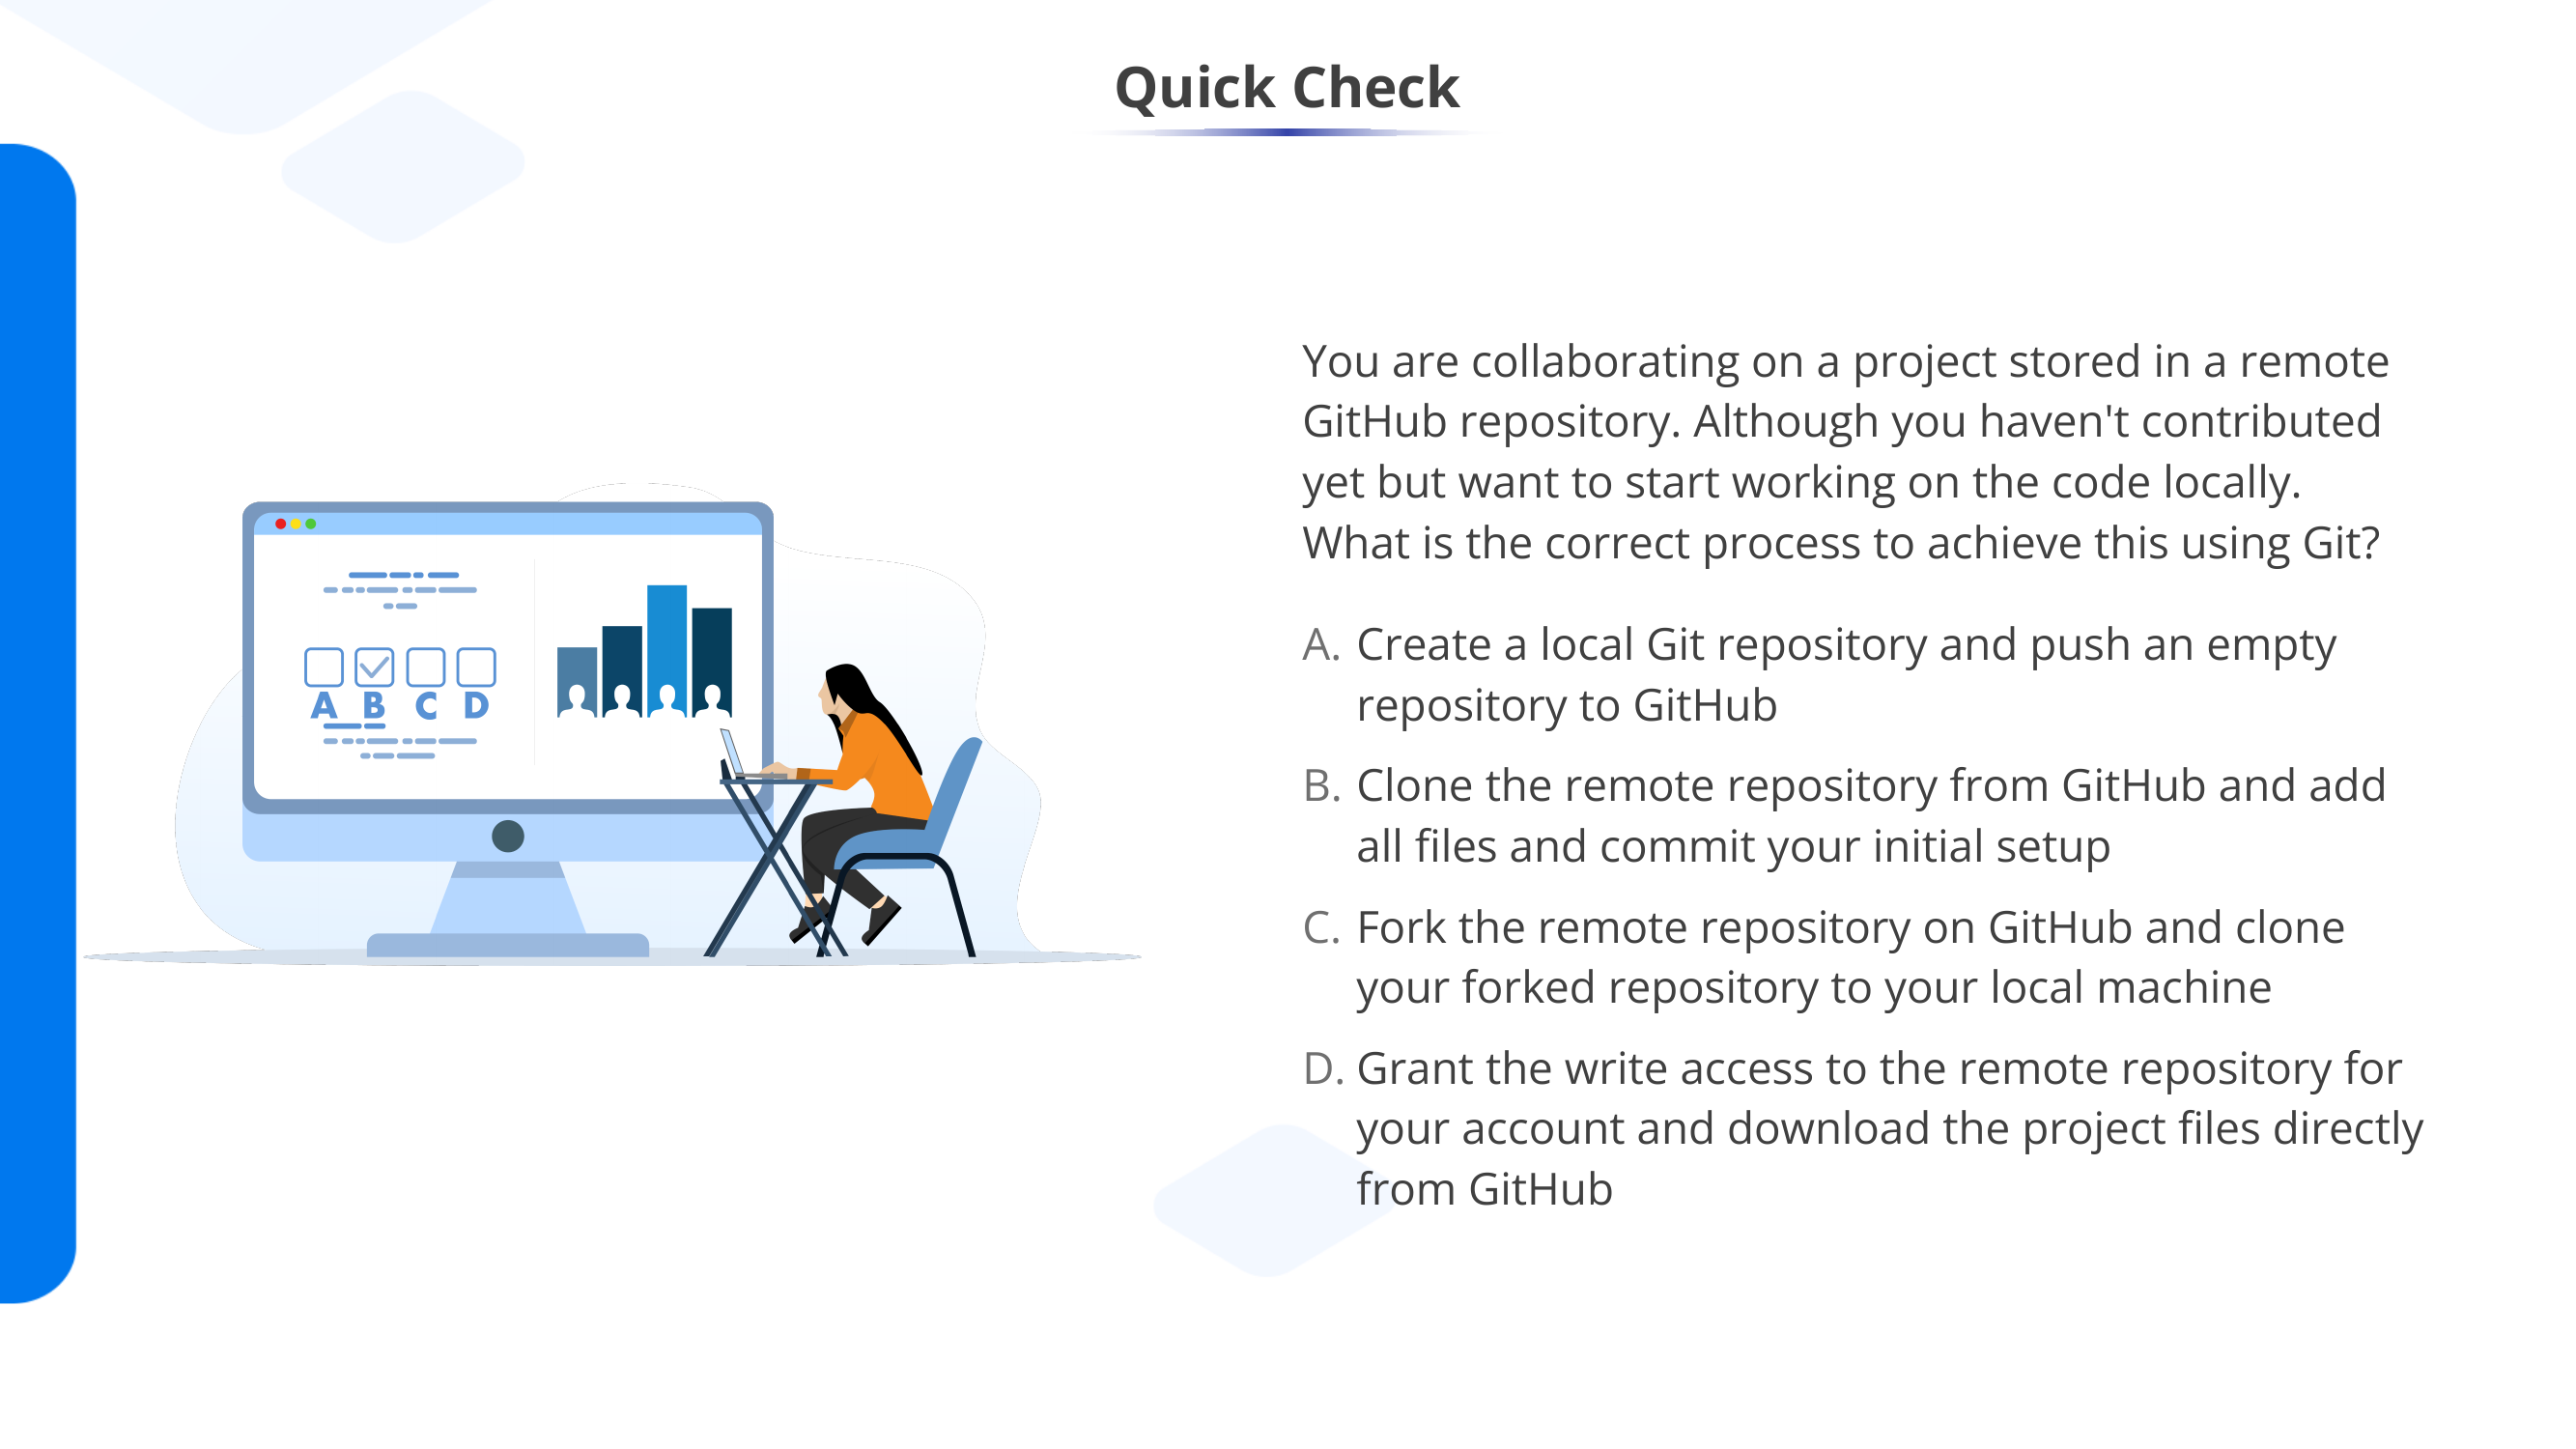

You are collaborating on a project stored in a remote GitHub repository. Although you haven't contributed yet but want to start working on the code locally.
What is the correct process to achieve this using Git?
Create a local Git repository and push an empty repository to GitHub
Clone the remote repository from GitHub and add all files and commit your initial setup
Fork the remote repository on GitHub and clone your forked repository to your local machine
Grant the write access to the remote repository for your account and download the project files directly from GitHub